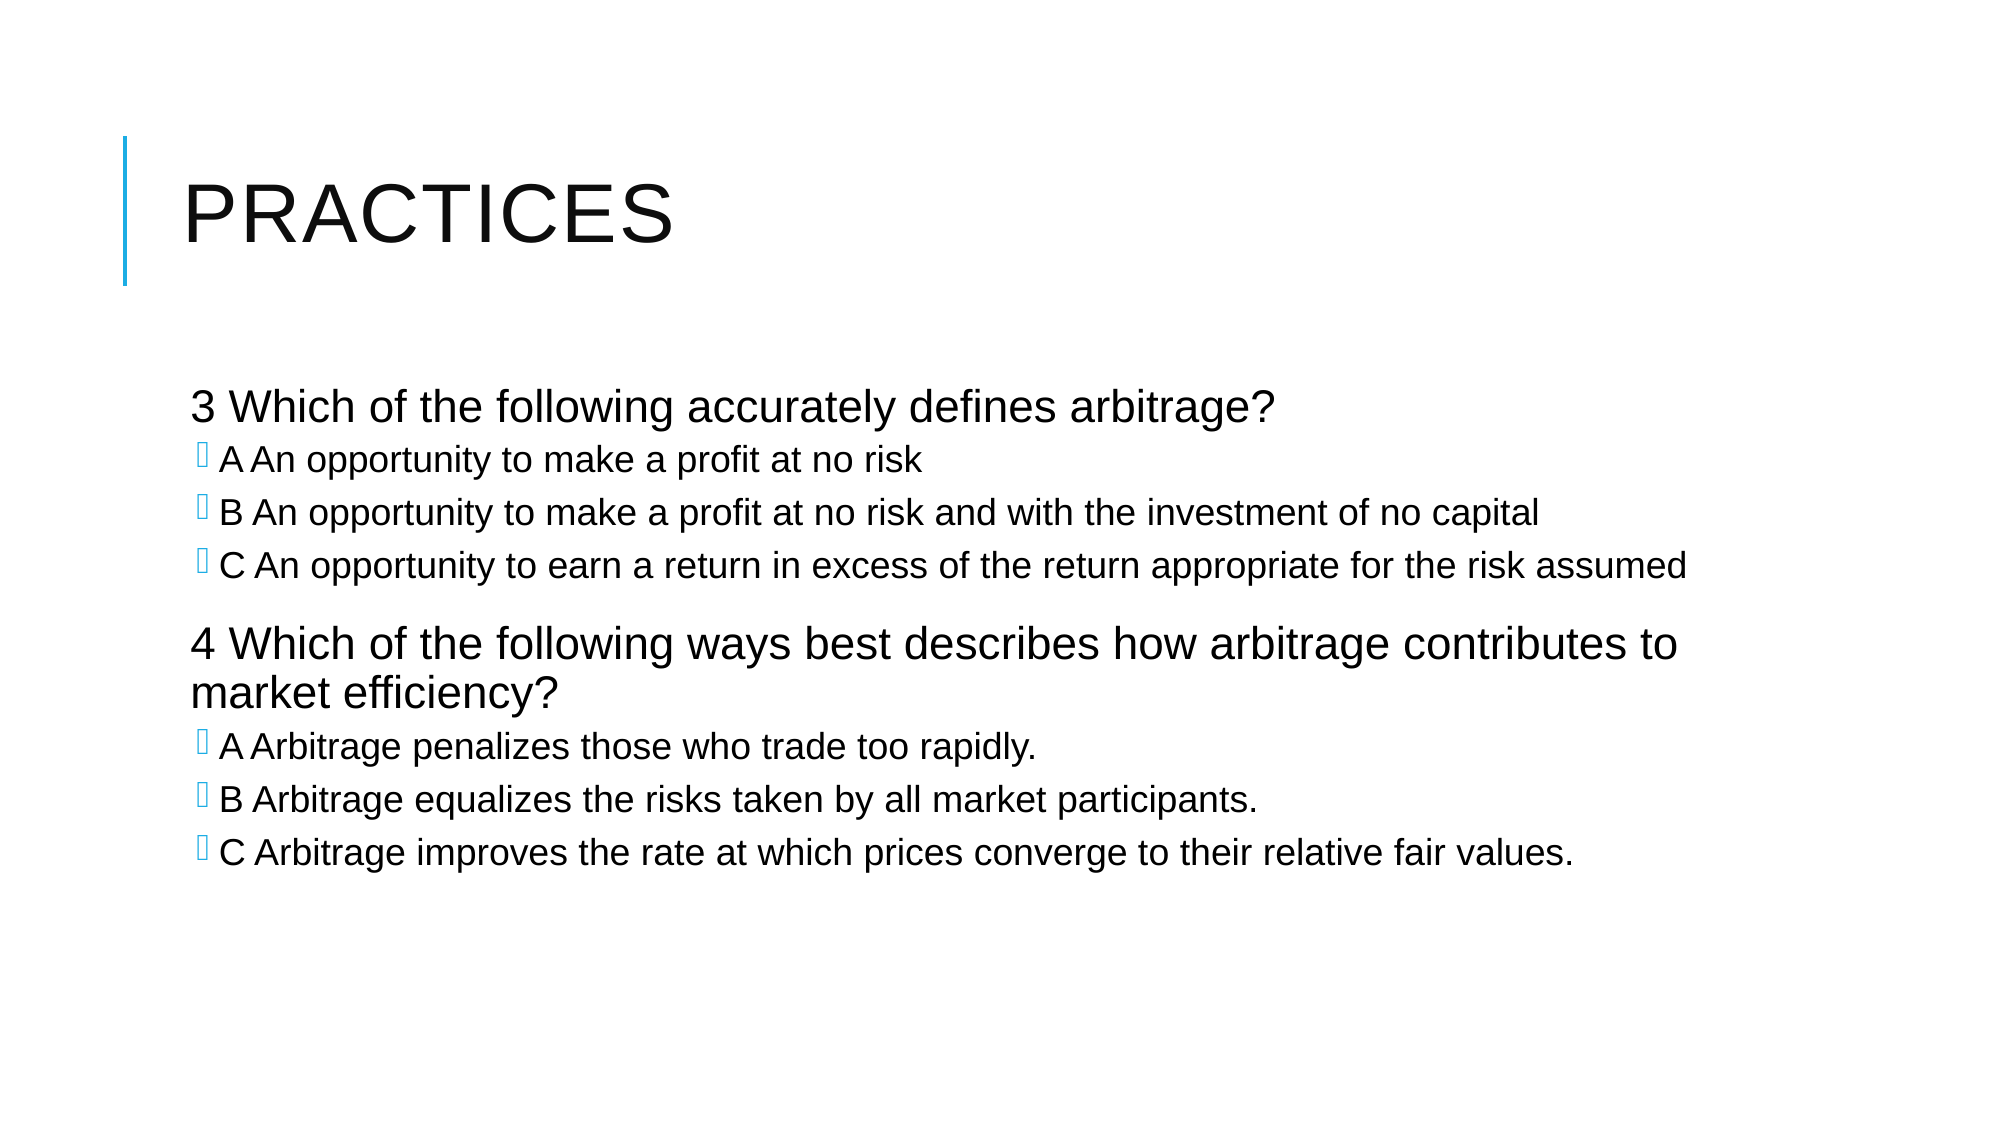

# Practices
3 Which of the following accurately defines arbitrage?
A An opportunity to make a profit at no risk
B An opportunity to make a profit at no risk and with the investment of no capital
C An opportunity to earn a return in excess of the return appropriate for the risk assumed
4 Which of the following ways best describes how arbitrage contributes to market efficiency?
A Arbitrage penalizes those who trade too rapidly.
B Arbitrage equalizes the risks taken by all market participants.
C Arbitrage improves the rate at which prices converge to their relative fair values.